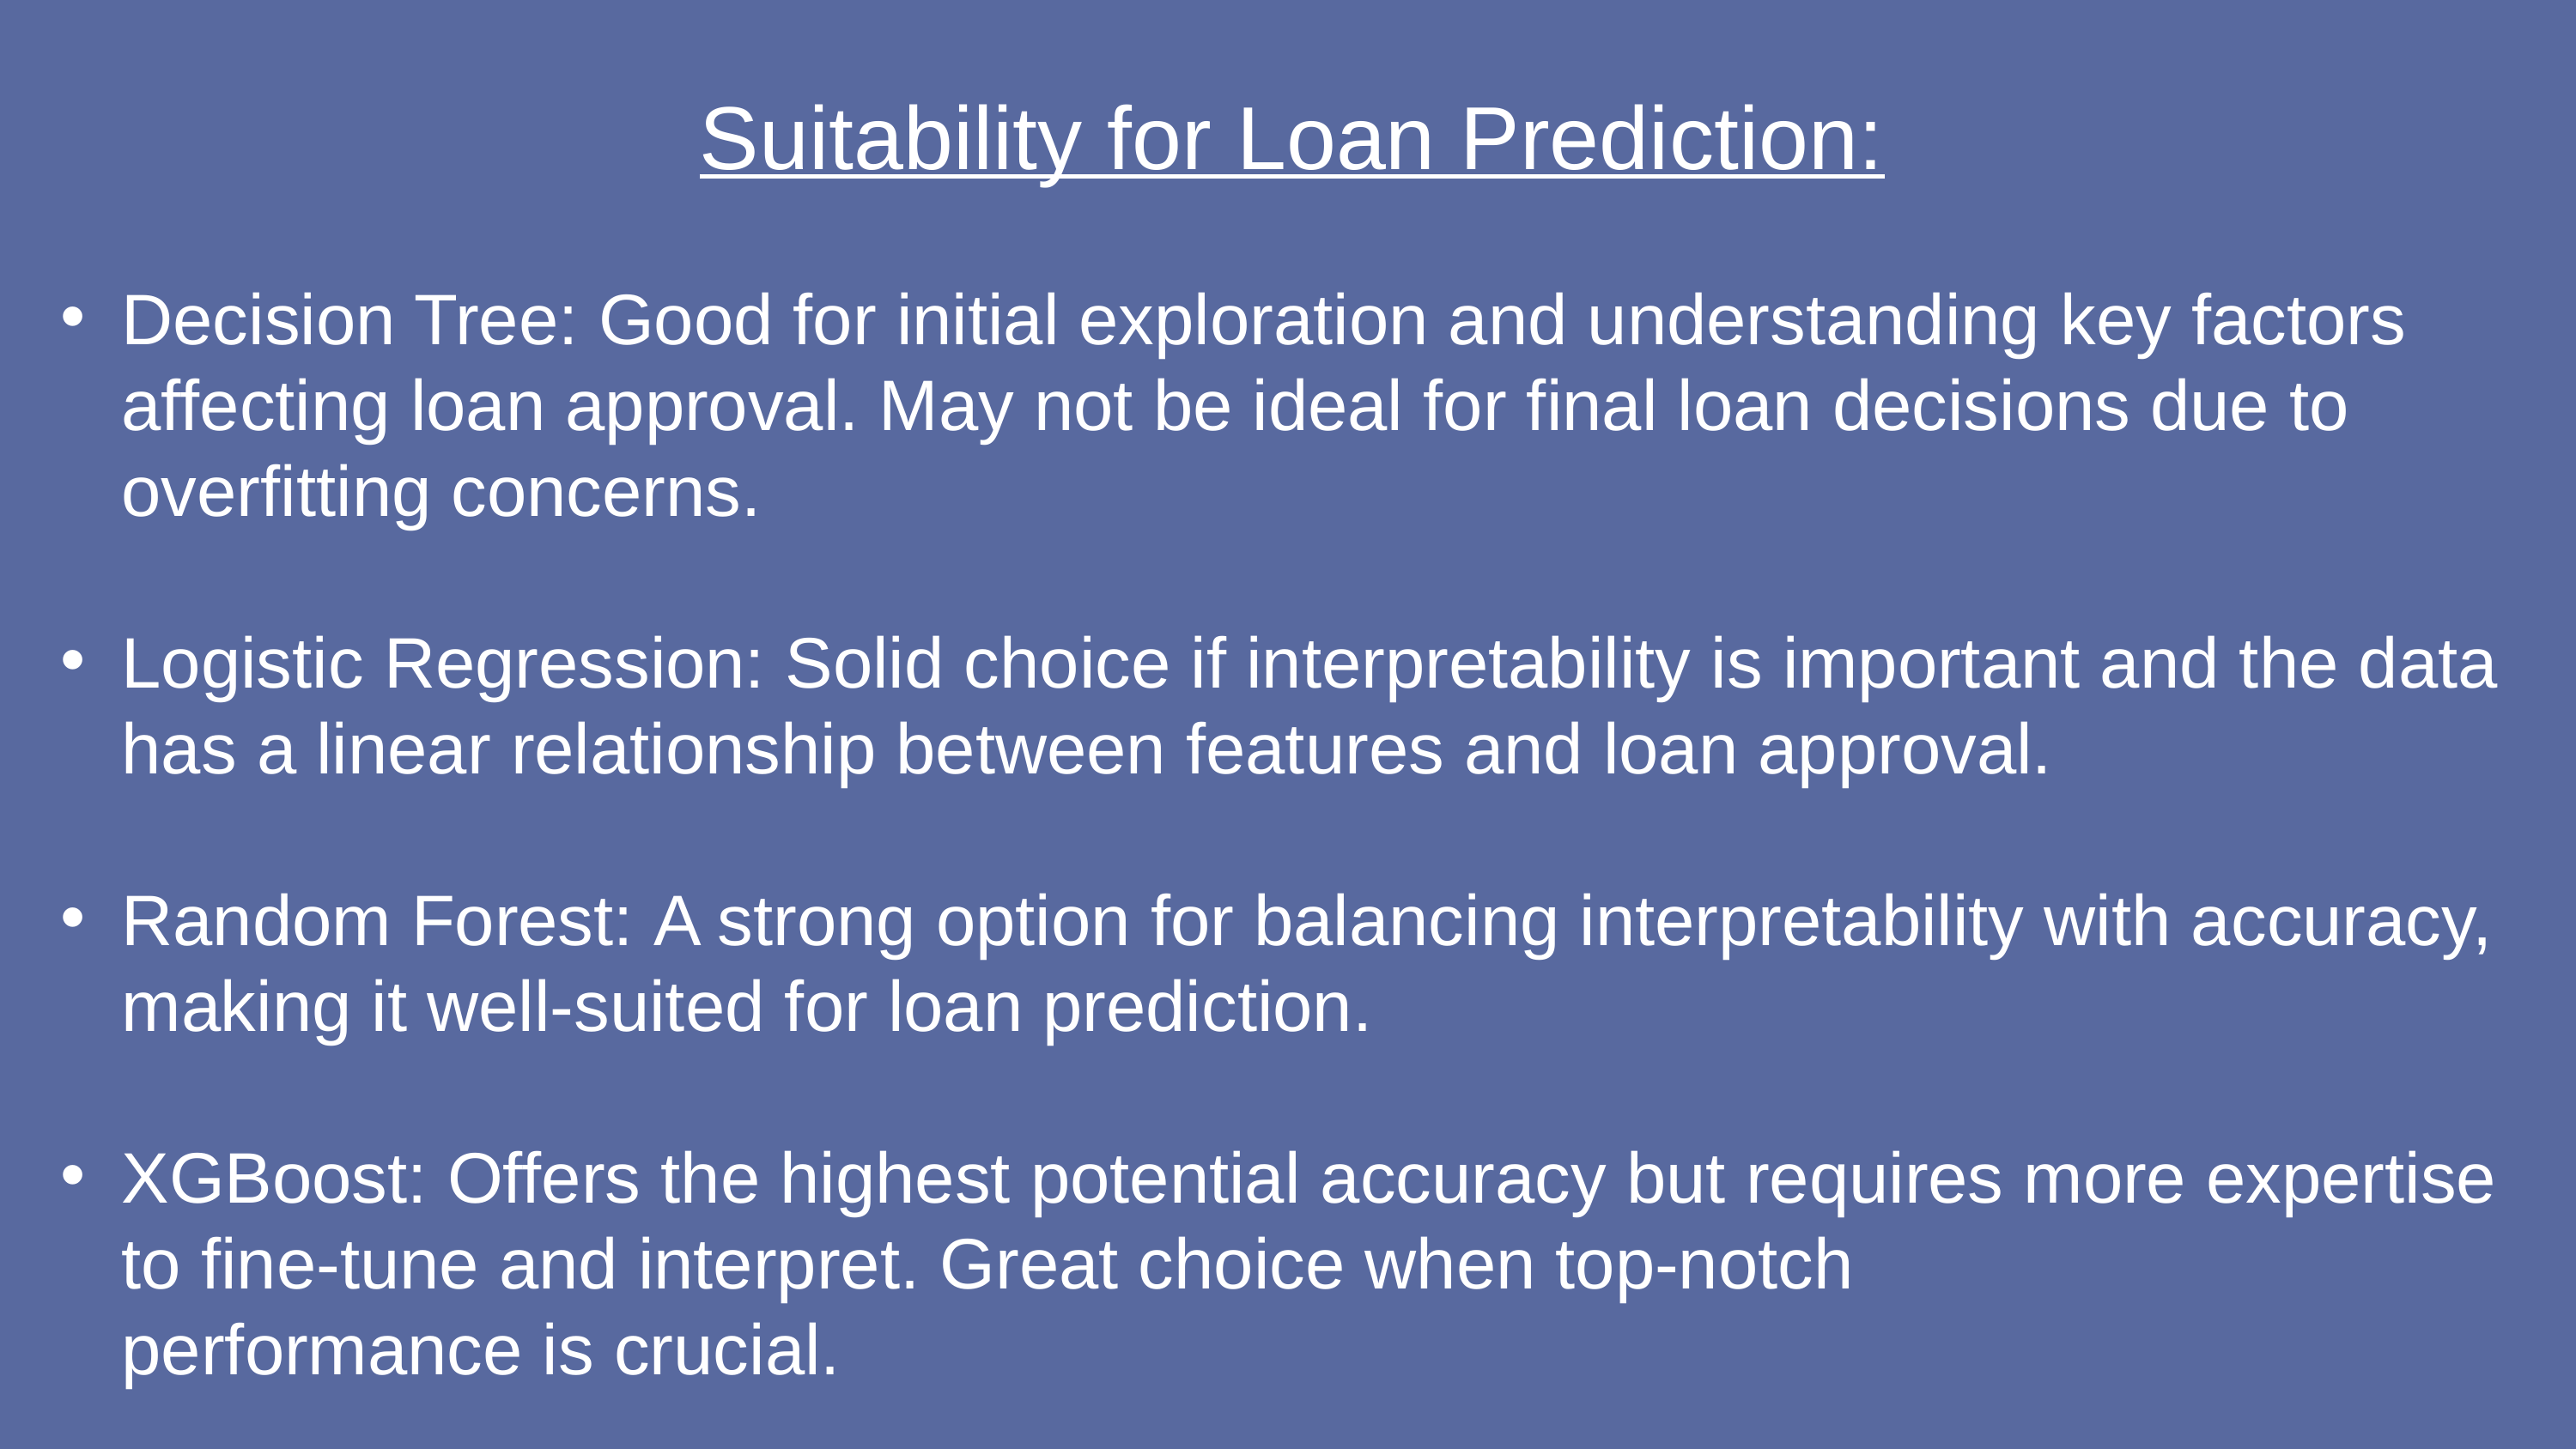

Suitability for Loan Prediction:

Decision Tree: Good for initial exploration and understanding key factors affecting loan approval. May not be ideal for final loan decisions due to overfitting concerns.

Logistic Regression: Solid choice if interpretability is important and the data has a linear relationship between features and loan approval.

Random Forest: A strong option for balancing interpretability with accuracy, making it well-suited for loan prediction.

XGBoost: Offers the highest potential accuracy but requires more expertise to fine-tune and interpret. Great choice when top-notch performance is crucial.